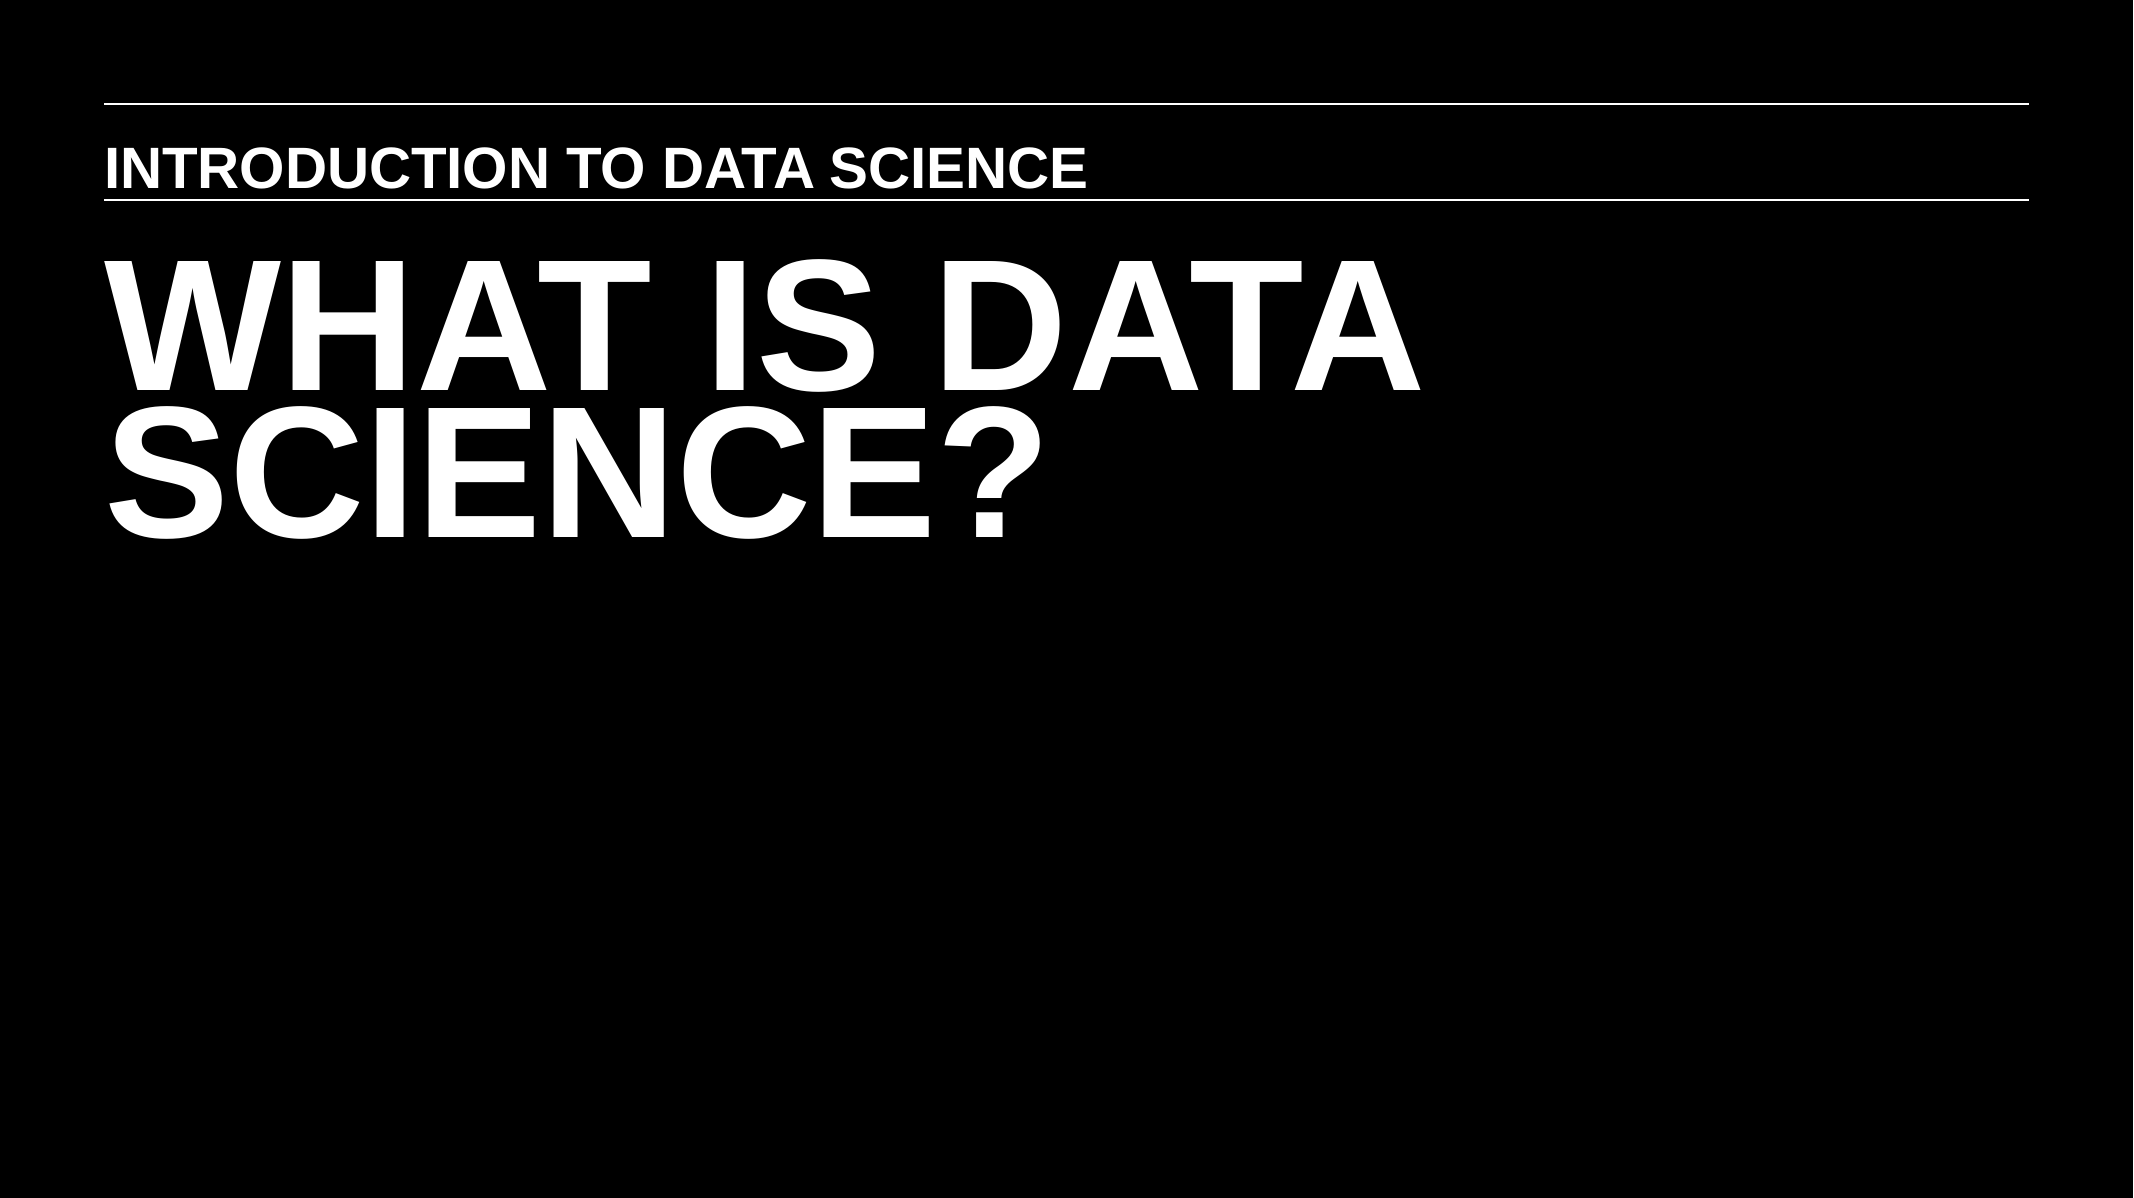

INTRODUCTION TO DATA SCIENCE
WHAT IS DATA SCIENCE?